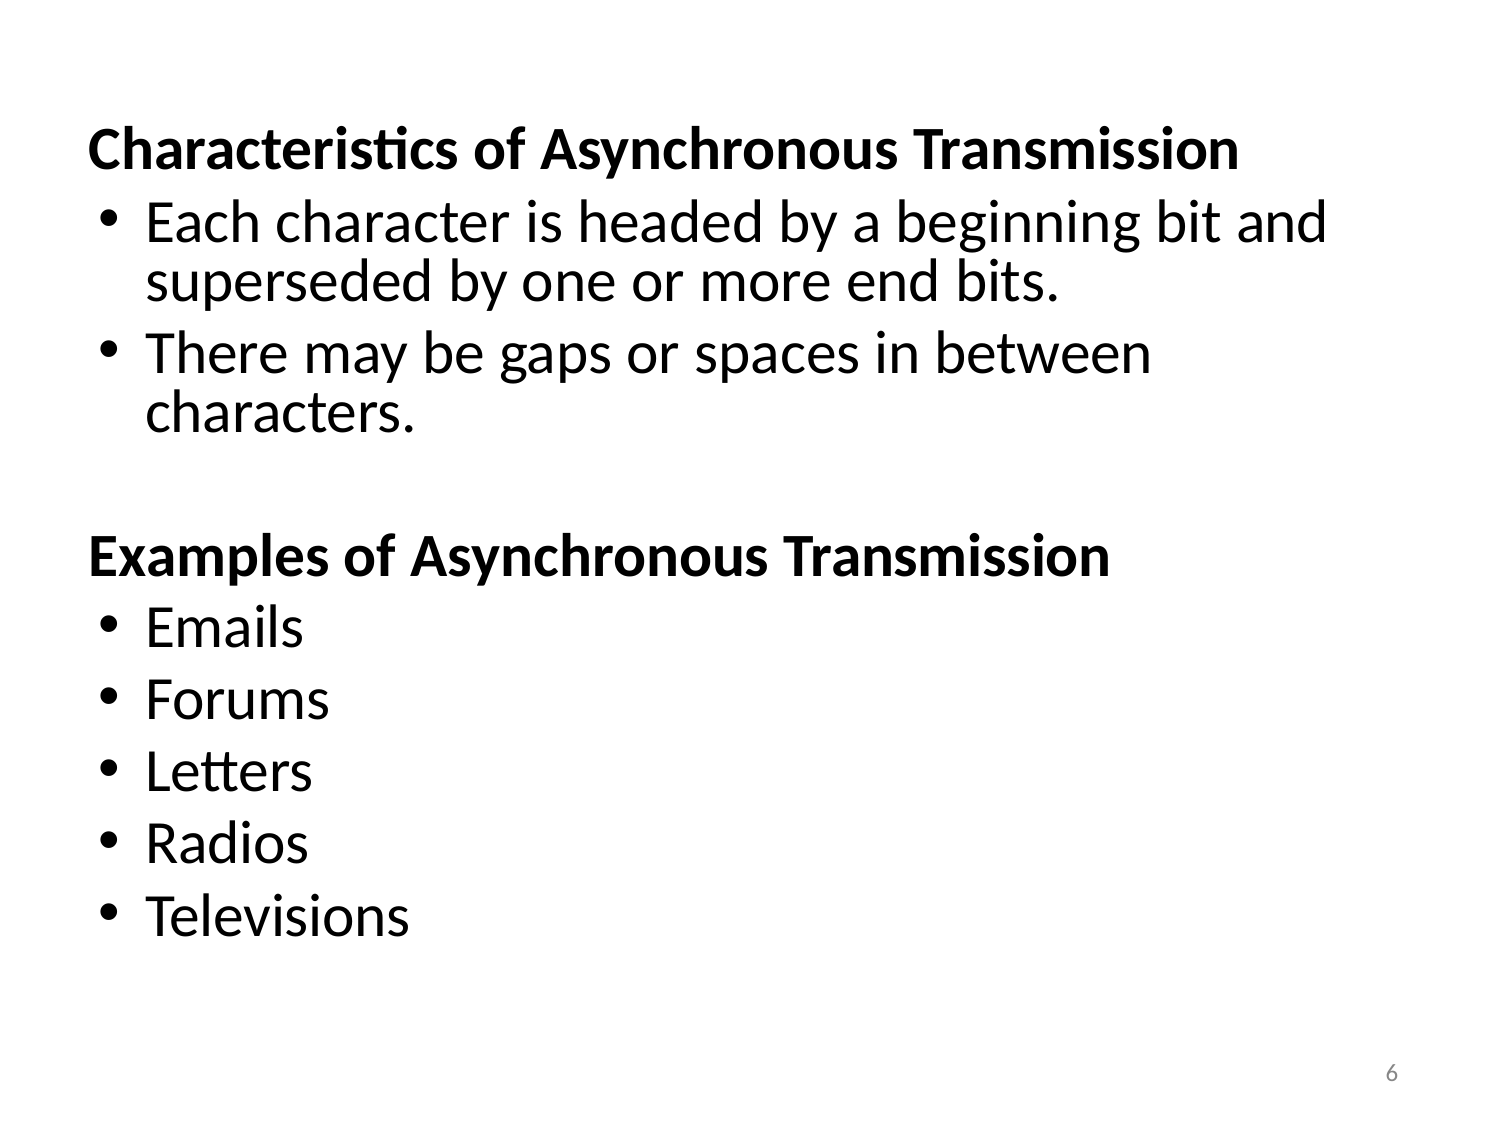

Characteristics of Asynchronous Transmission
Each character is headed by a beginning bit and superseded by one or more end bits.
There may be gaps or spaces in between characters.
Examples of Asynchronous Transmission
Emails
Forums
Letters
Radios
Televisions
6